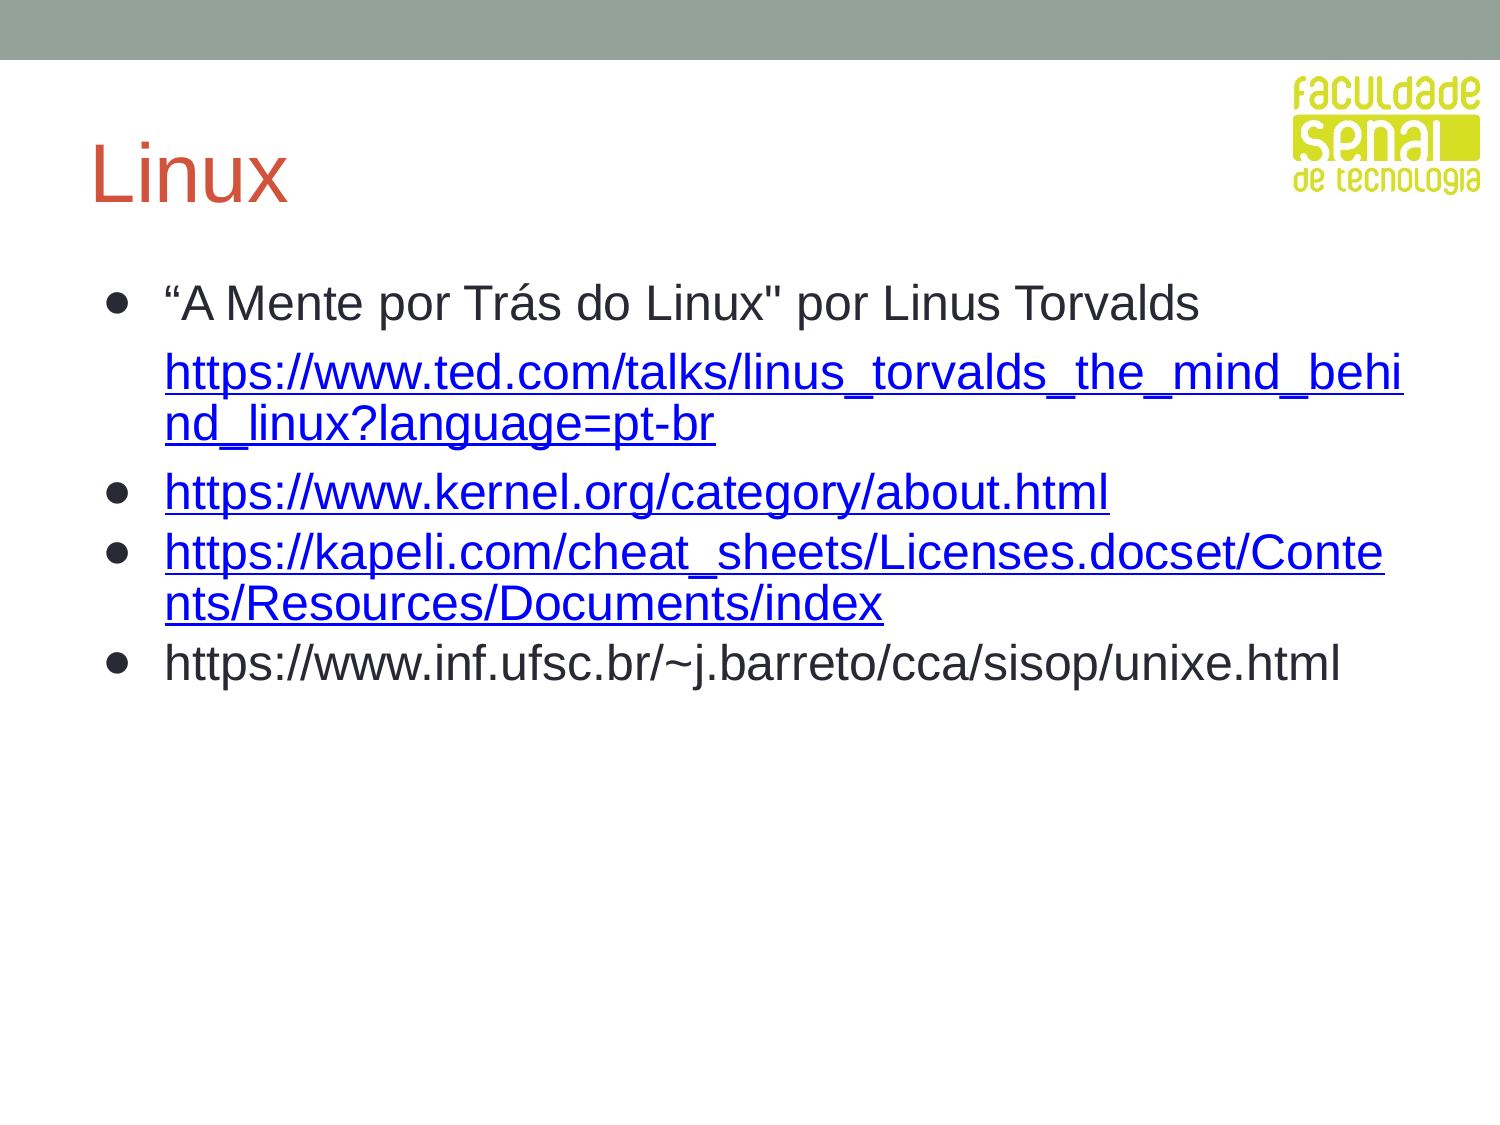

Linux
“A Mente por Trás do Linux" por Linus Torvalds
https://www.ted.com/talks/linus_torvalds_the_mind_behind_linux?language=pt-br
https://www.kernel.org/category/about.html
https://kapeli.com/cheat_sheets/Licenses.docset/Contents/Resources/Documents/index
https://www.inf.ufsc.br/~j.barreto/cca/sisop/unixe.html